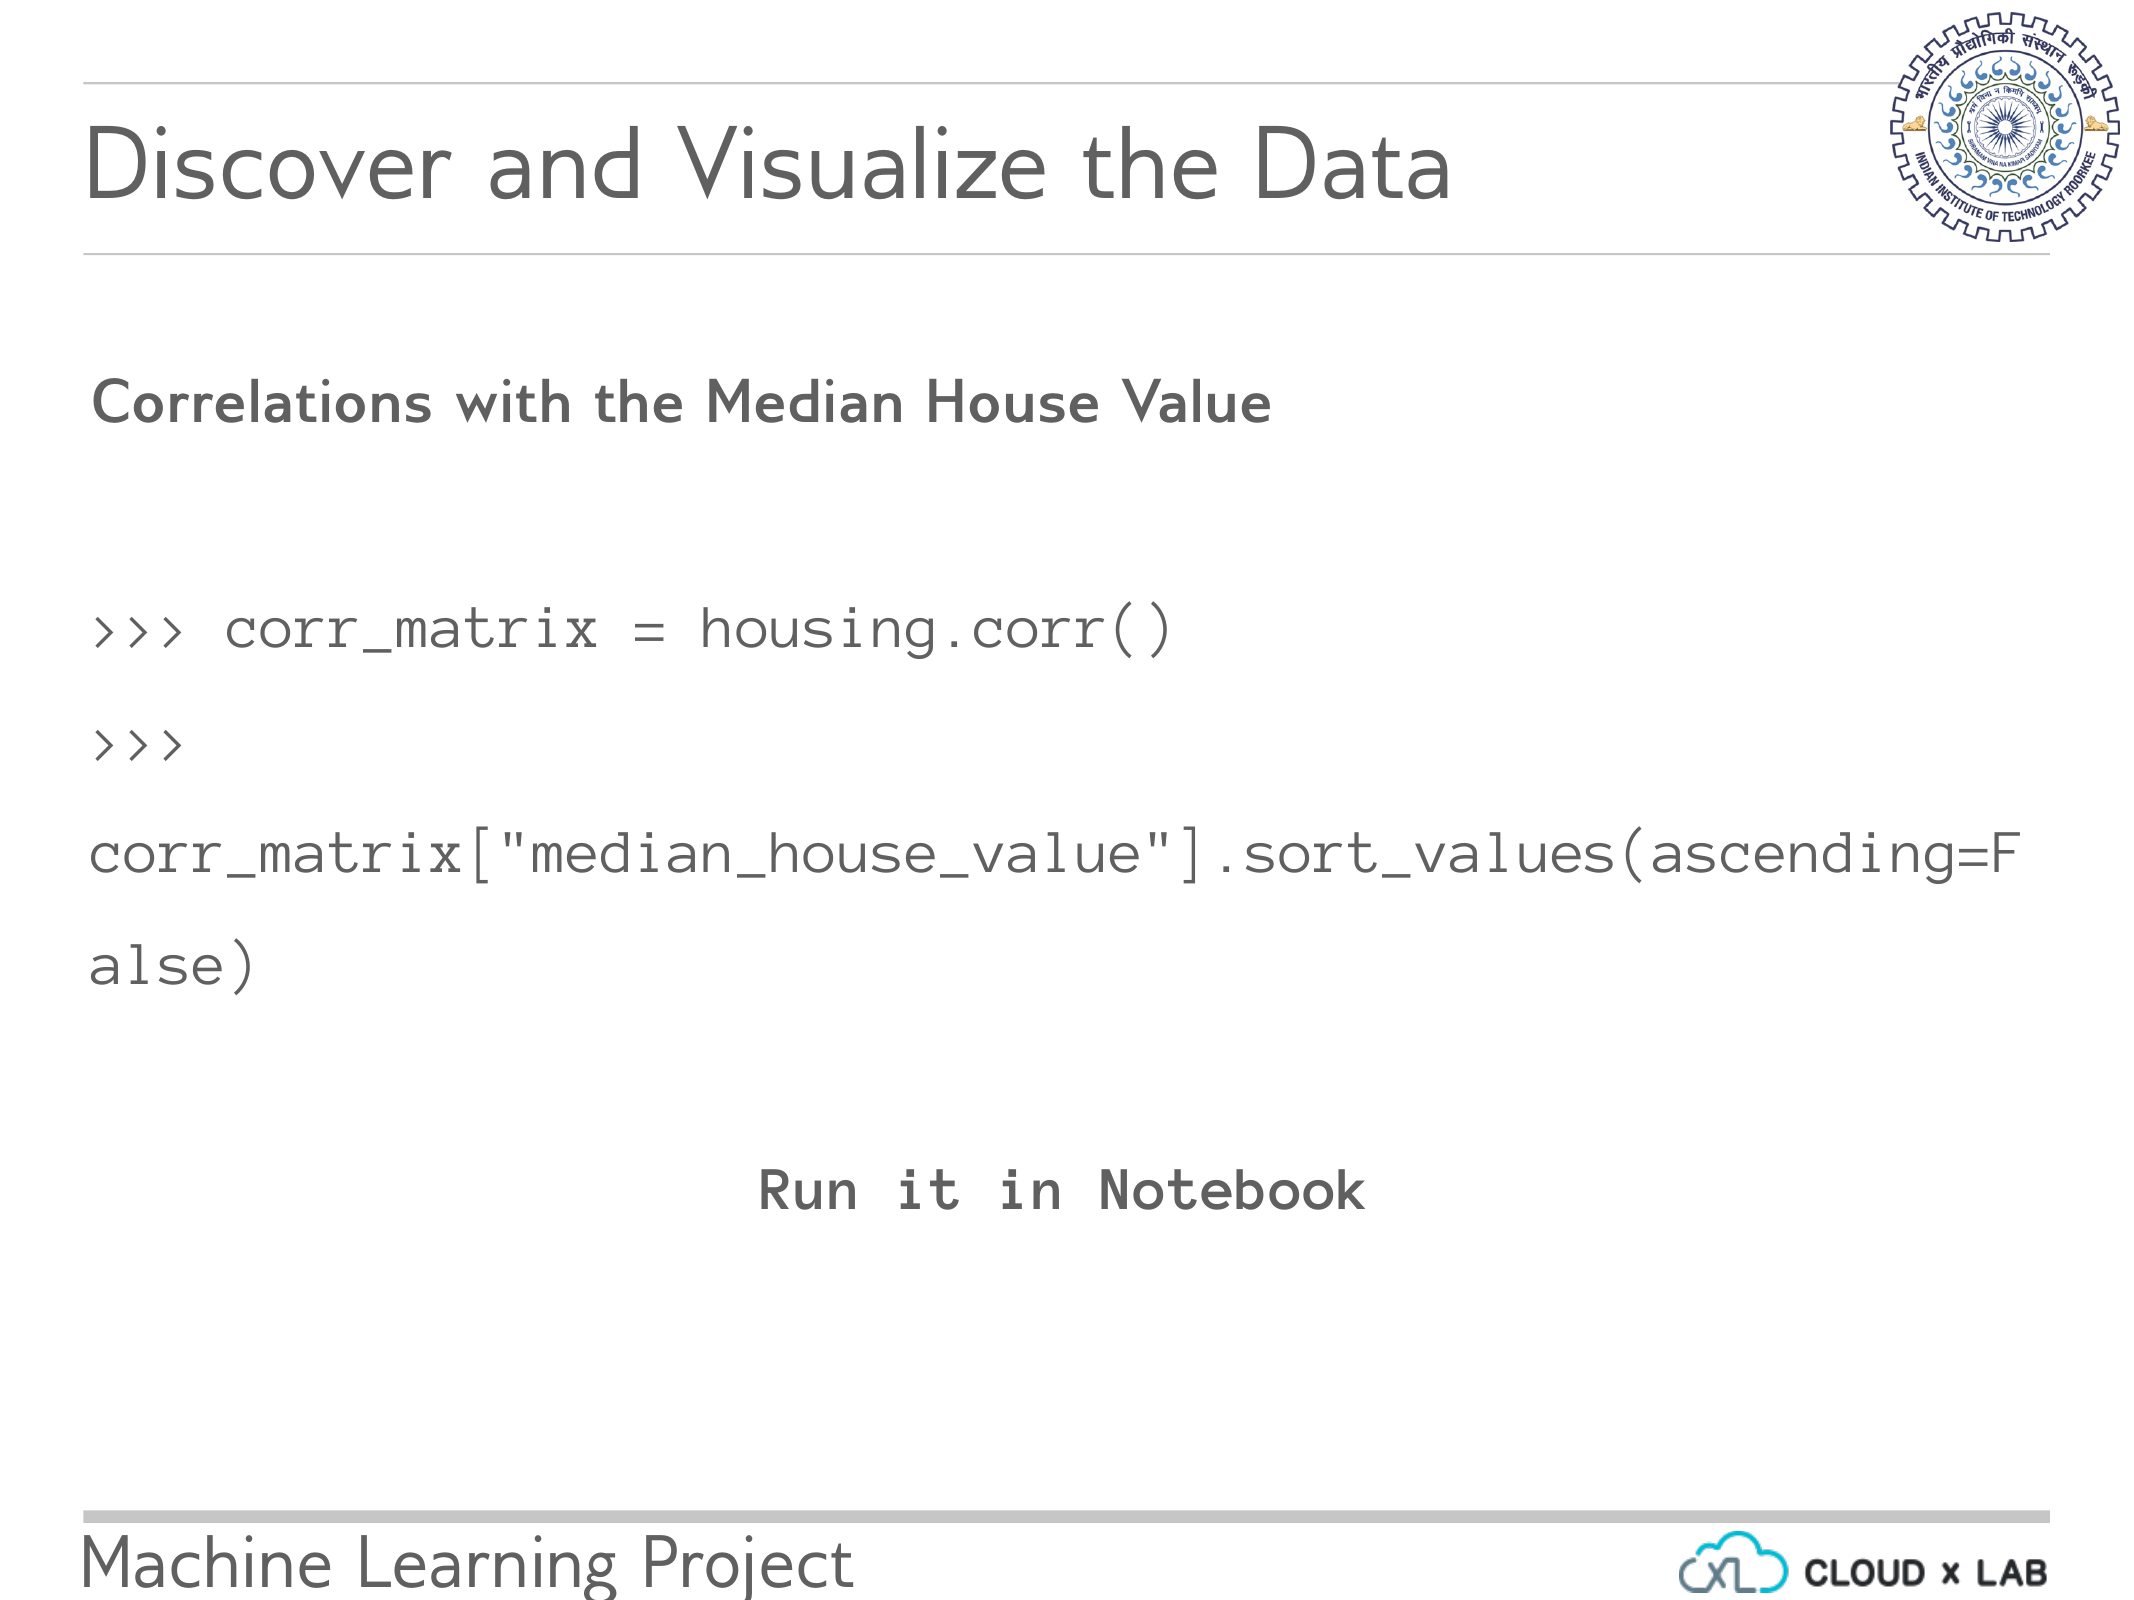

Discover and Visualize the Data
Correlations with the Median House Value

>>> corr_matrix = housing.corr()
>>> corr_matrix["median_house_value"].sort_values(ascending=False)

Run it in Notebook